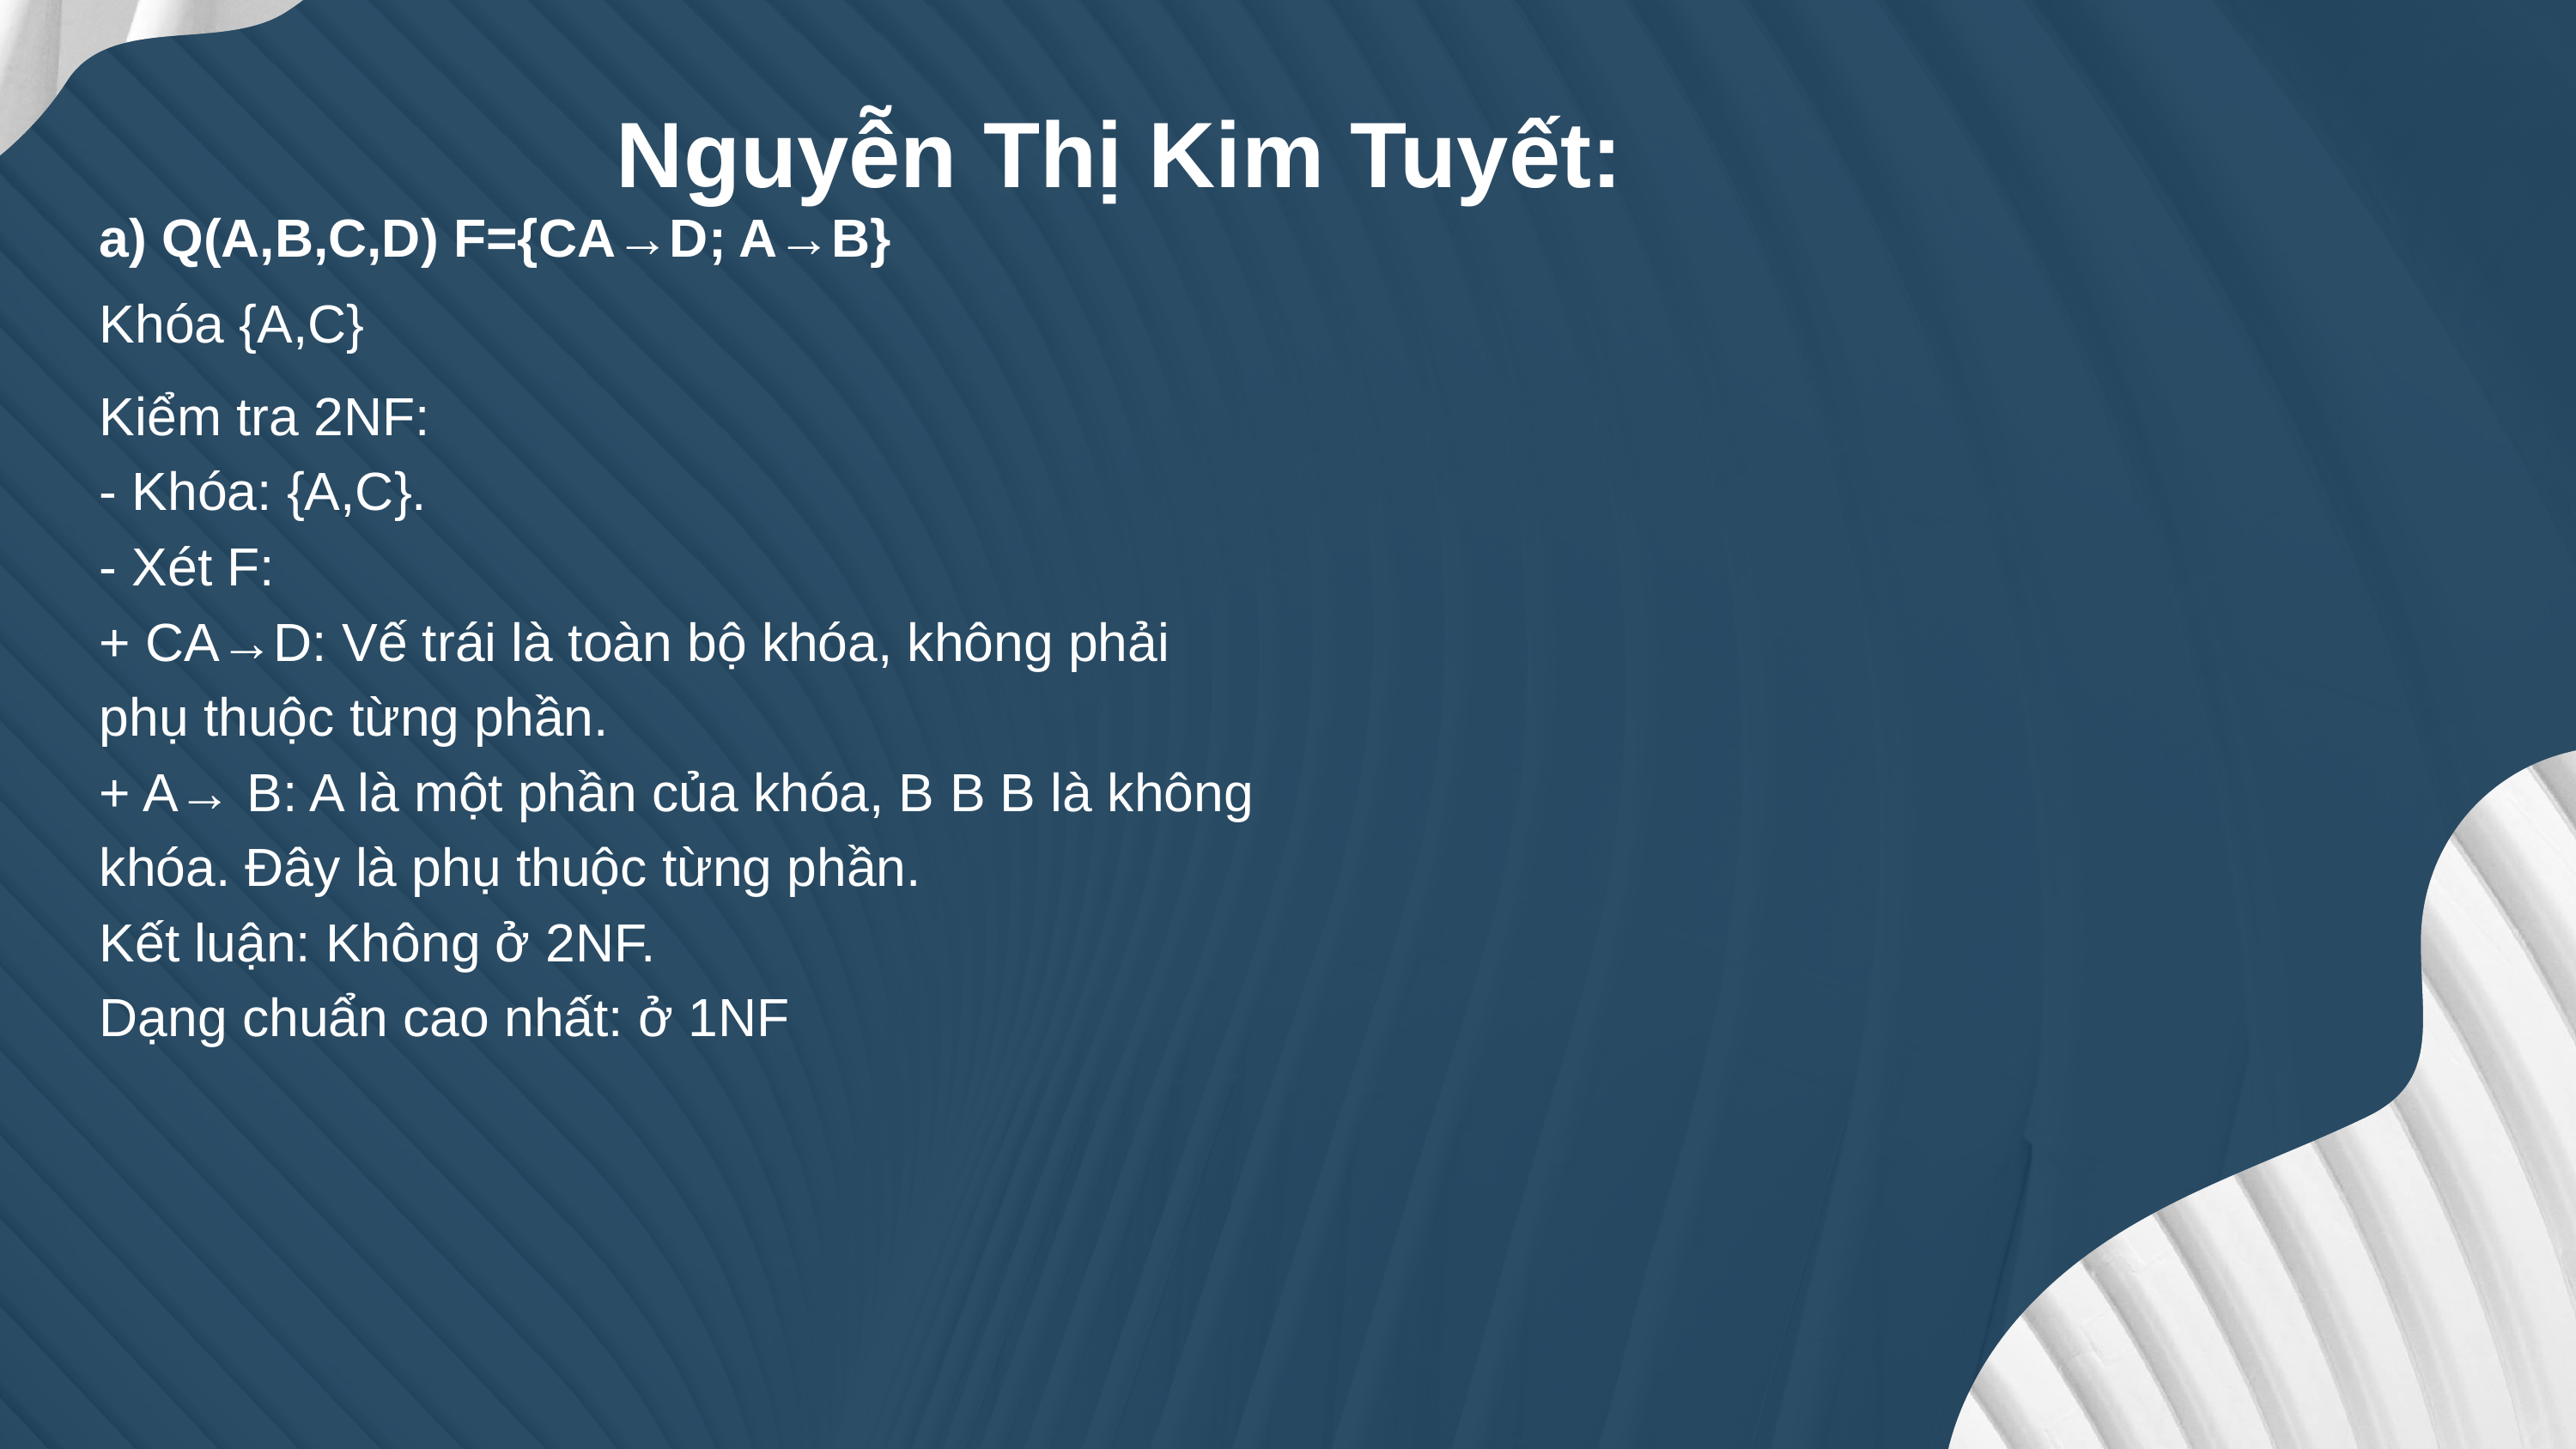

Nguyễn Thị Kim Tuyết:
a) Q(A,B,C,D) F={CA→D; A→B}
Khóa {A,C}
Kiểm tra 2NF:
- Khóa: {A,C}.
- Xét F:
+ CA→D: Vế trái là toàn bộ khóa, không phải
phụ thuộc từng phần.
+ A→ B: A là một phần của khóa, B B B là không
khóa. Đây là phụ thuộc từng phần.
Kết luận: Không ở 2NF.
Dạng chuẩn cao nhất: ở 1NF